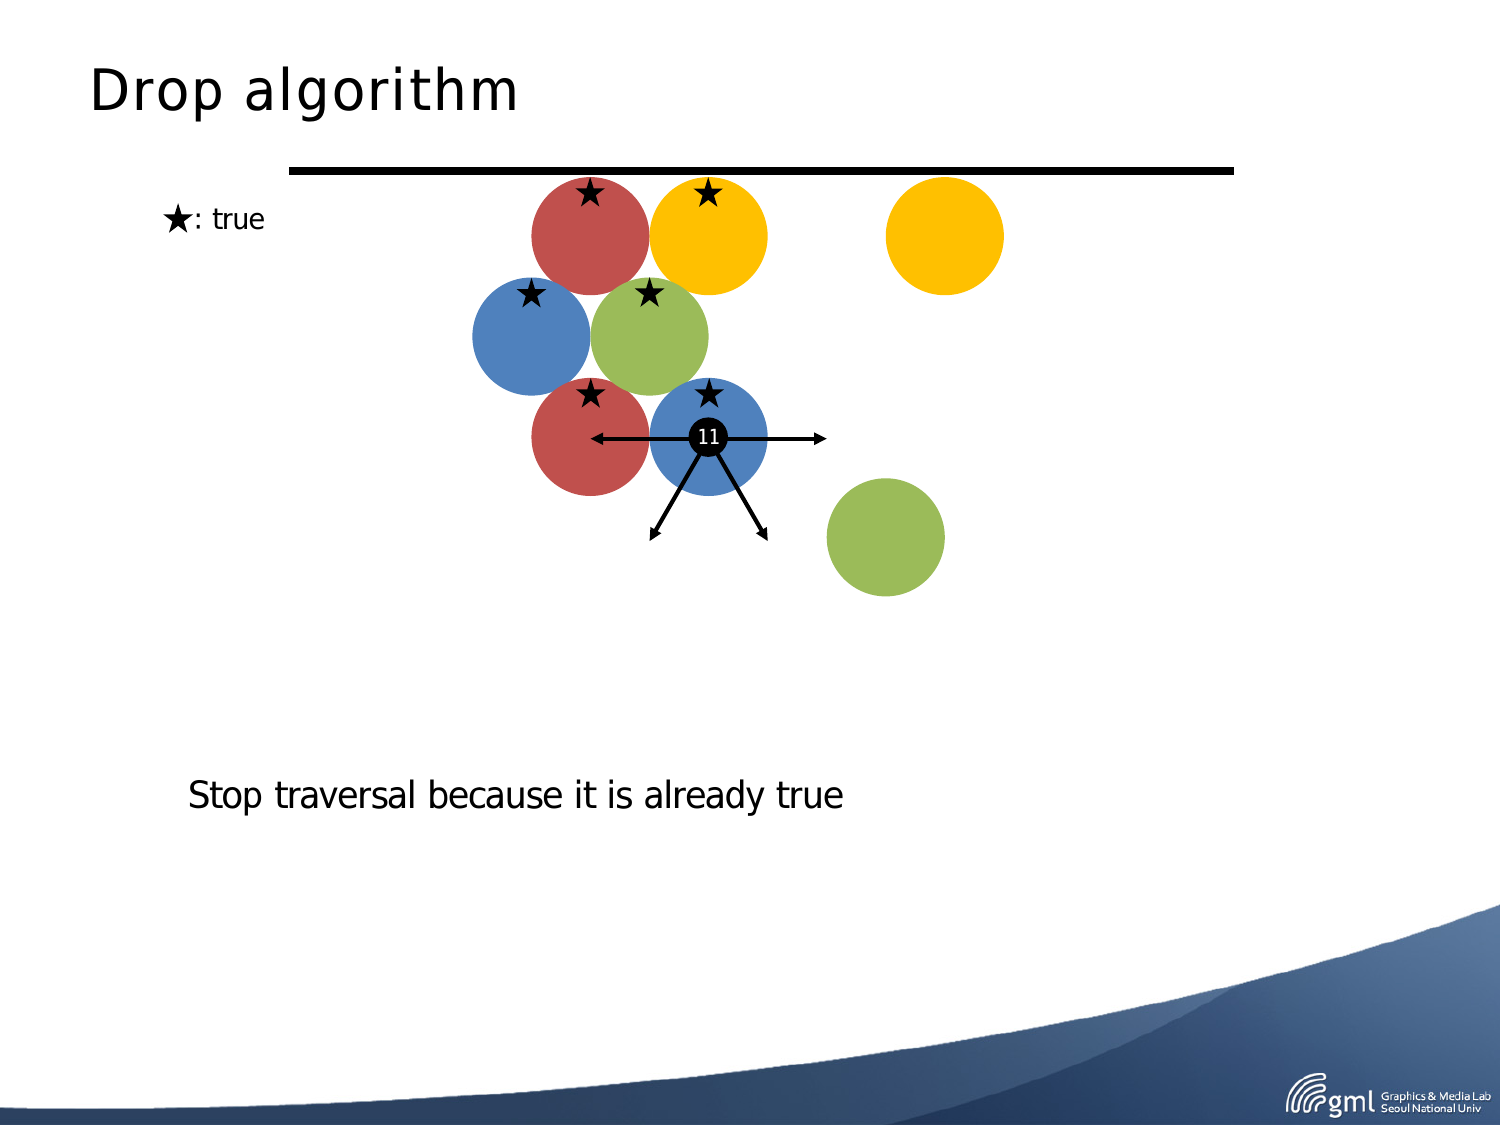

# Drop algorithm

: true

11

Stop traversal because it is already true